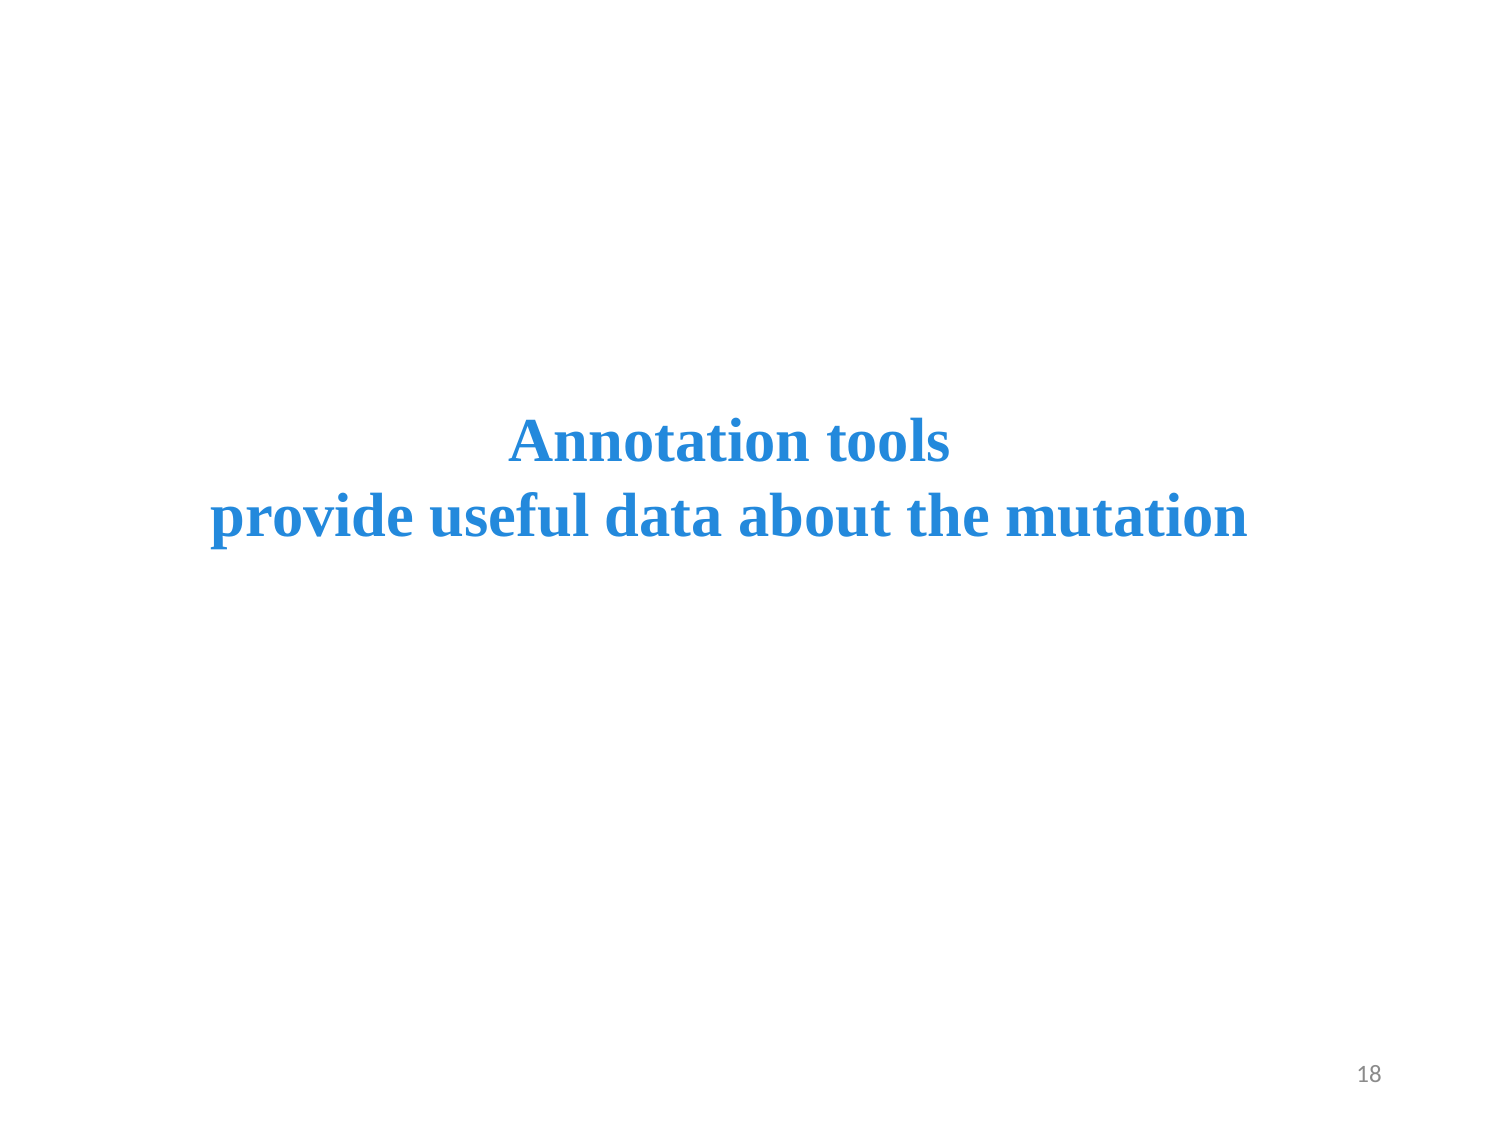

Annotation tools
provide useful data about the mutation
18